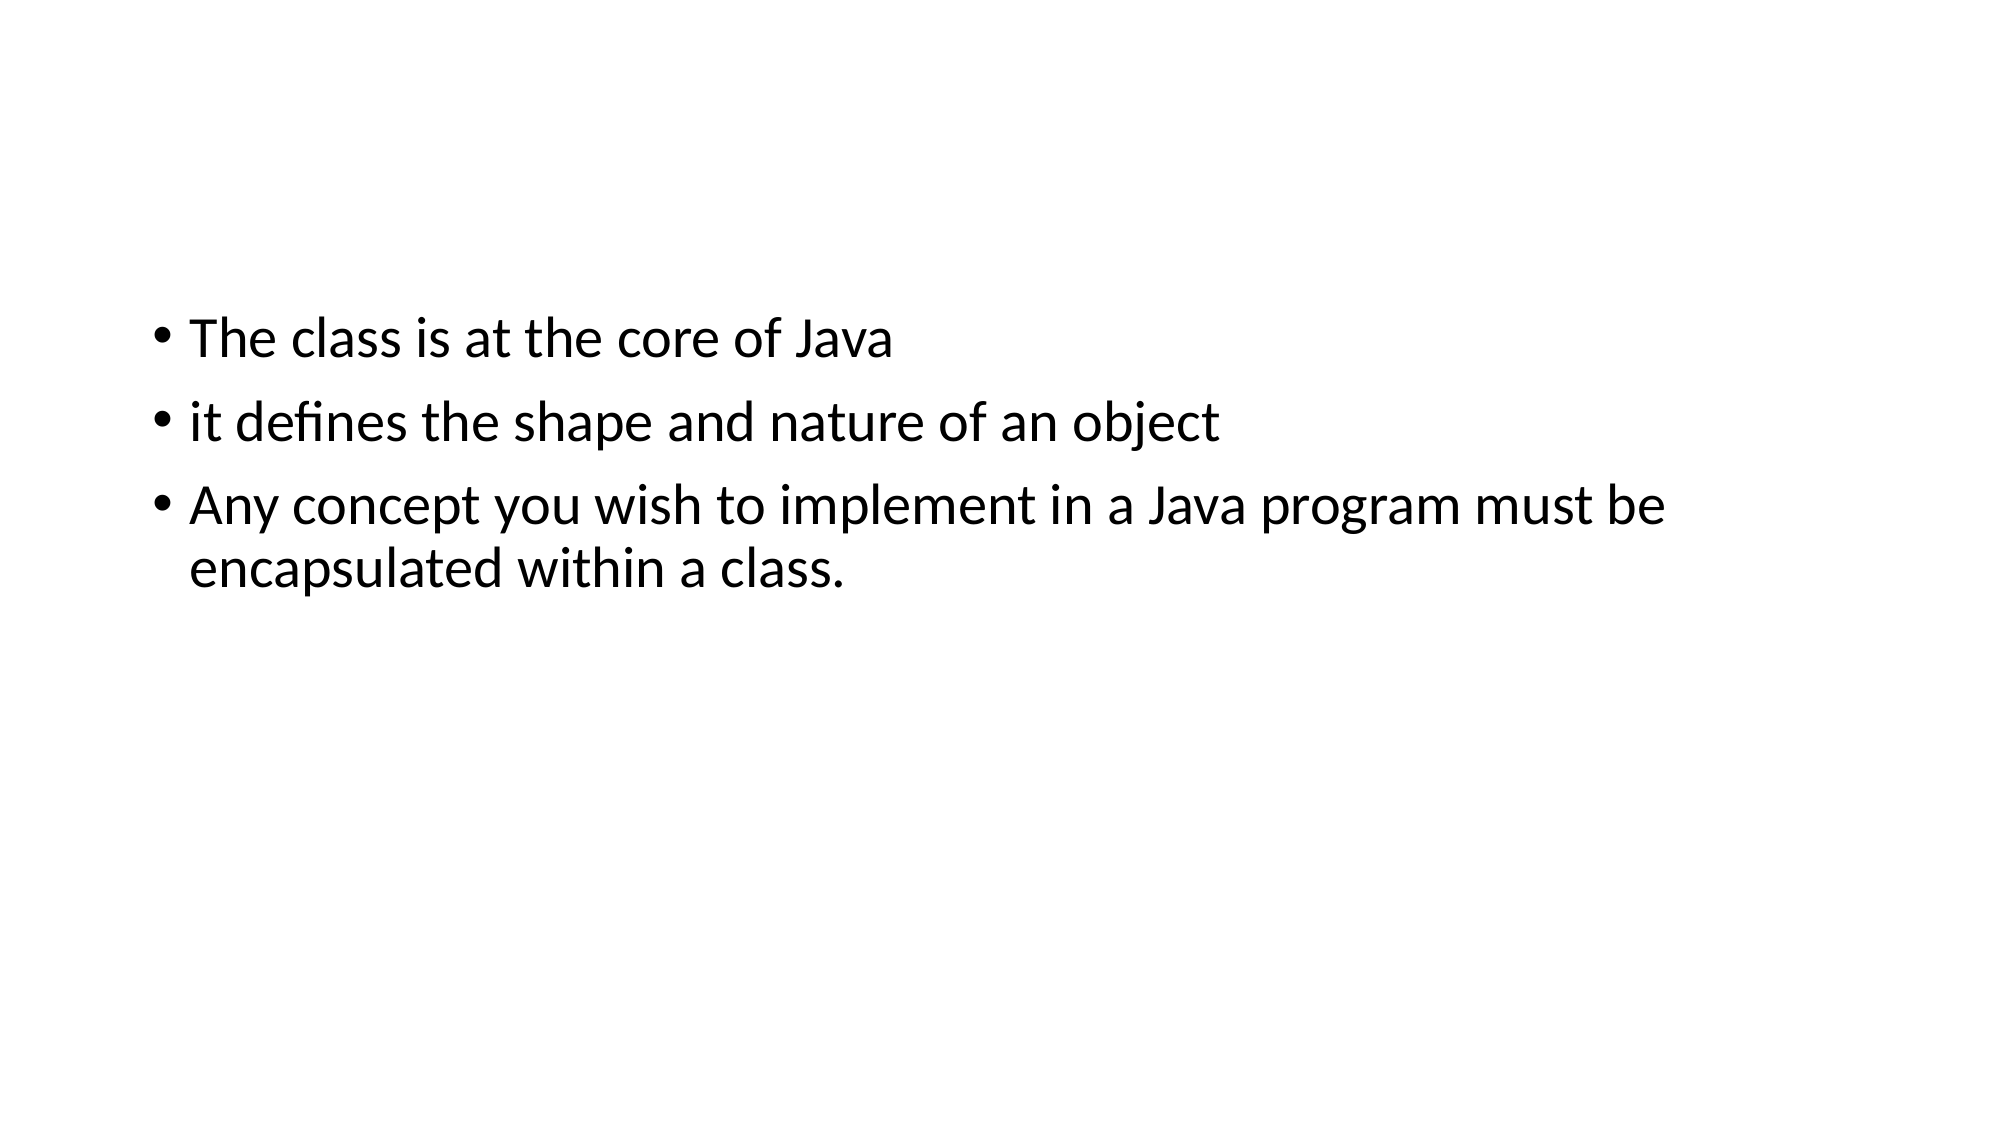

#
The class is at the core of Java
it defines the shape and nature of an object
Any concept you wish to implement in a Java program must be encapsulated within a class.